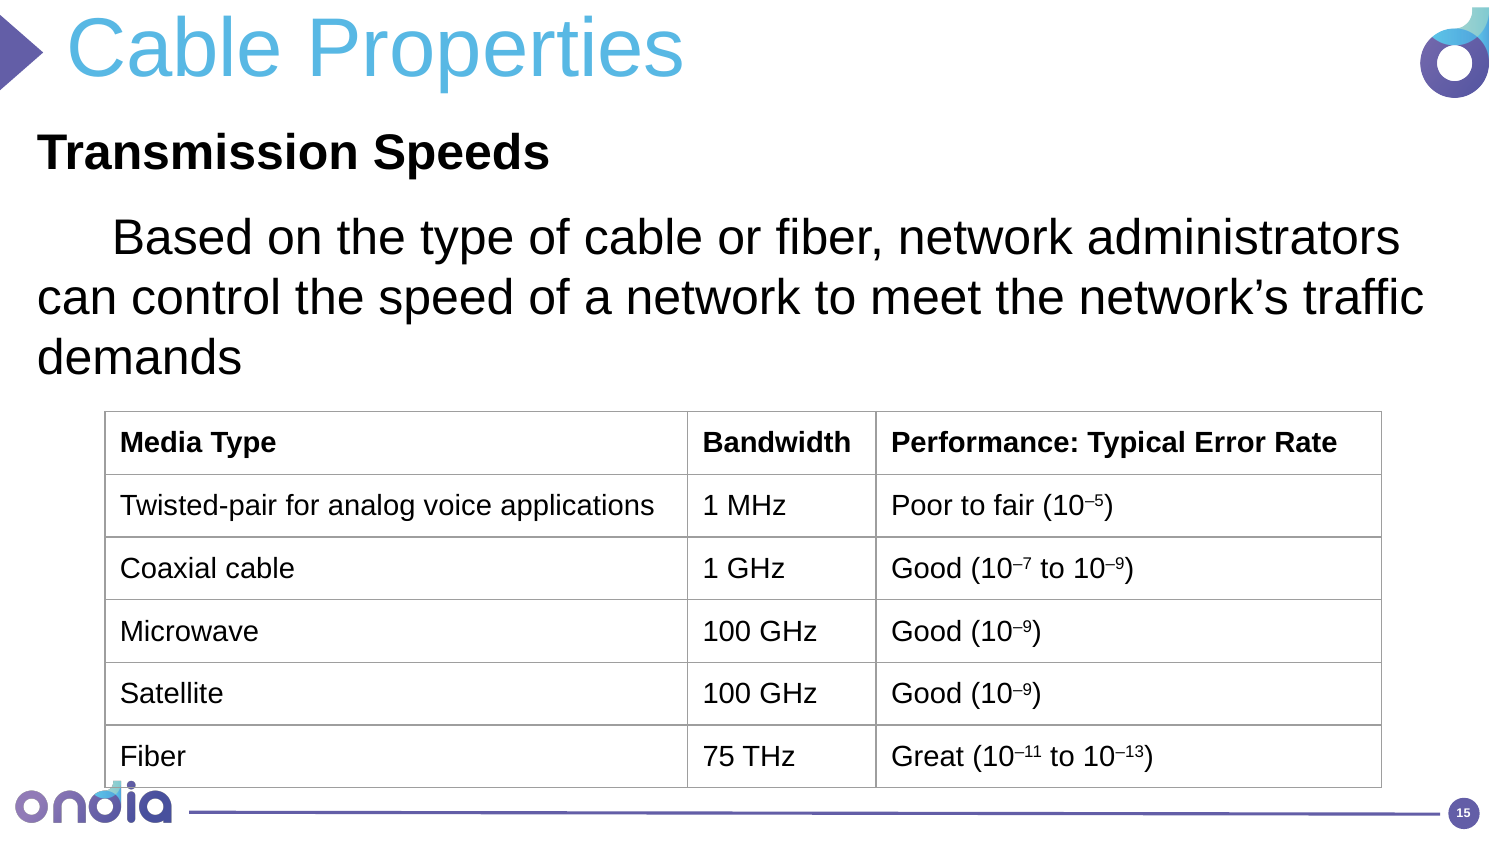

Cable Properties
Transmission Speeds

Based on the type of cable or fiber, network administrators can control the speed of a network to meet the network’s traffic demands

| Media Type | Bandwidth | Performance: Typical Error Rate |
| --- | --- | --- |
| Twisted-pair for analog voice applications | 1 MHz | Poor to fair (10–5) |
| Coaxial cable | 1 GHz | Good (10–7 to 10–9) |
| Microwave | 100 GHz | Good (10–9) |
| Satellite | 100 GHz | Good (10–9) |
| Fiber | 75 THz | Great (10–11 to 10–13) |